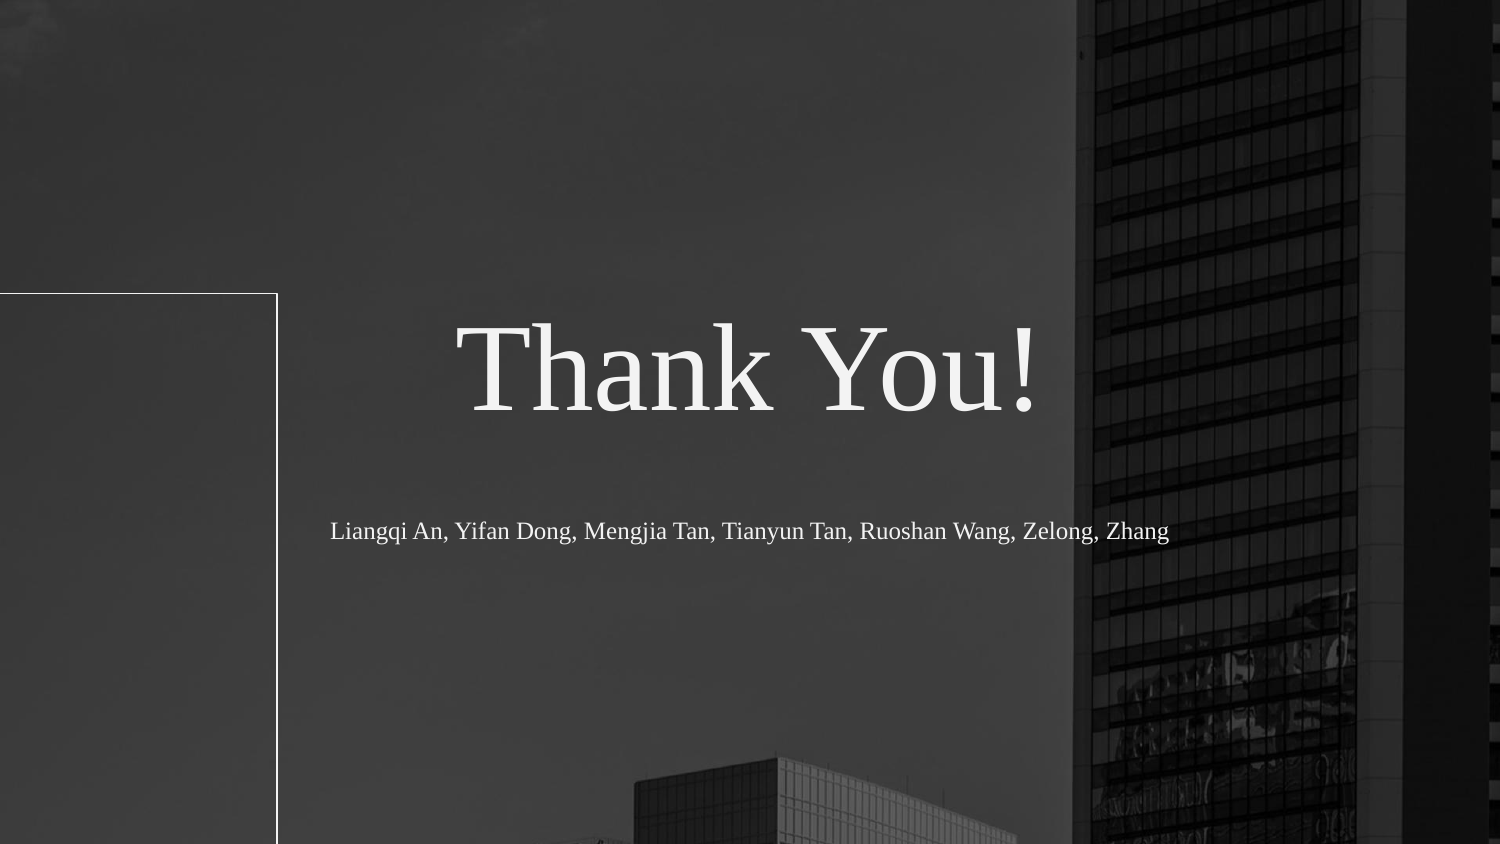

# Thank You!

Liangqi An, Yifan Dong, Mengjia Tan, Tianyun Tan, Ruoshan Wang, Zelong, Zhang